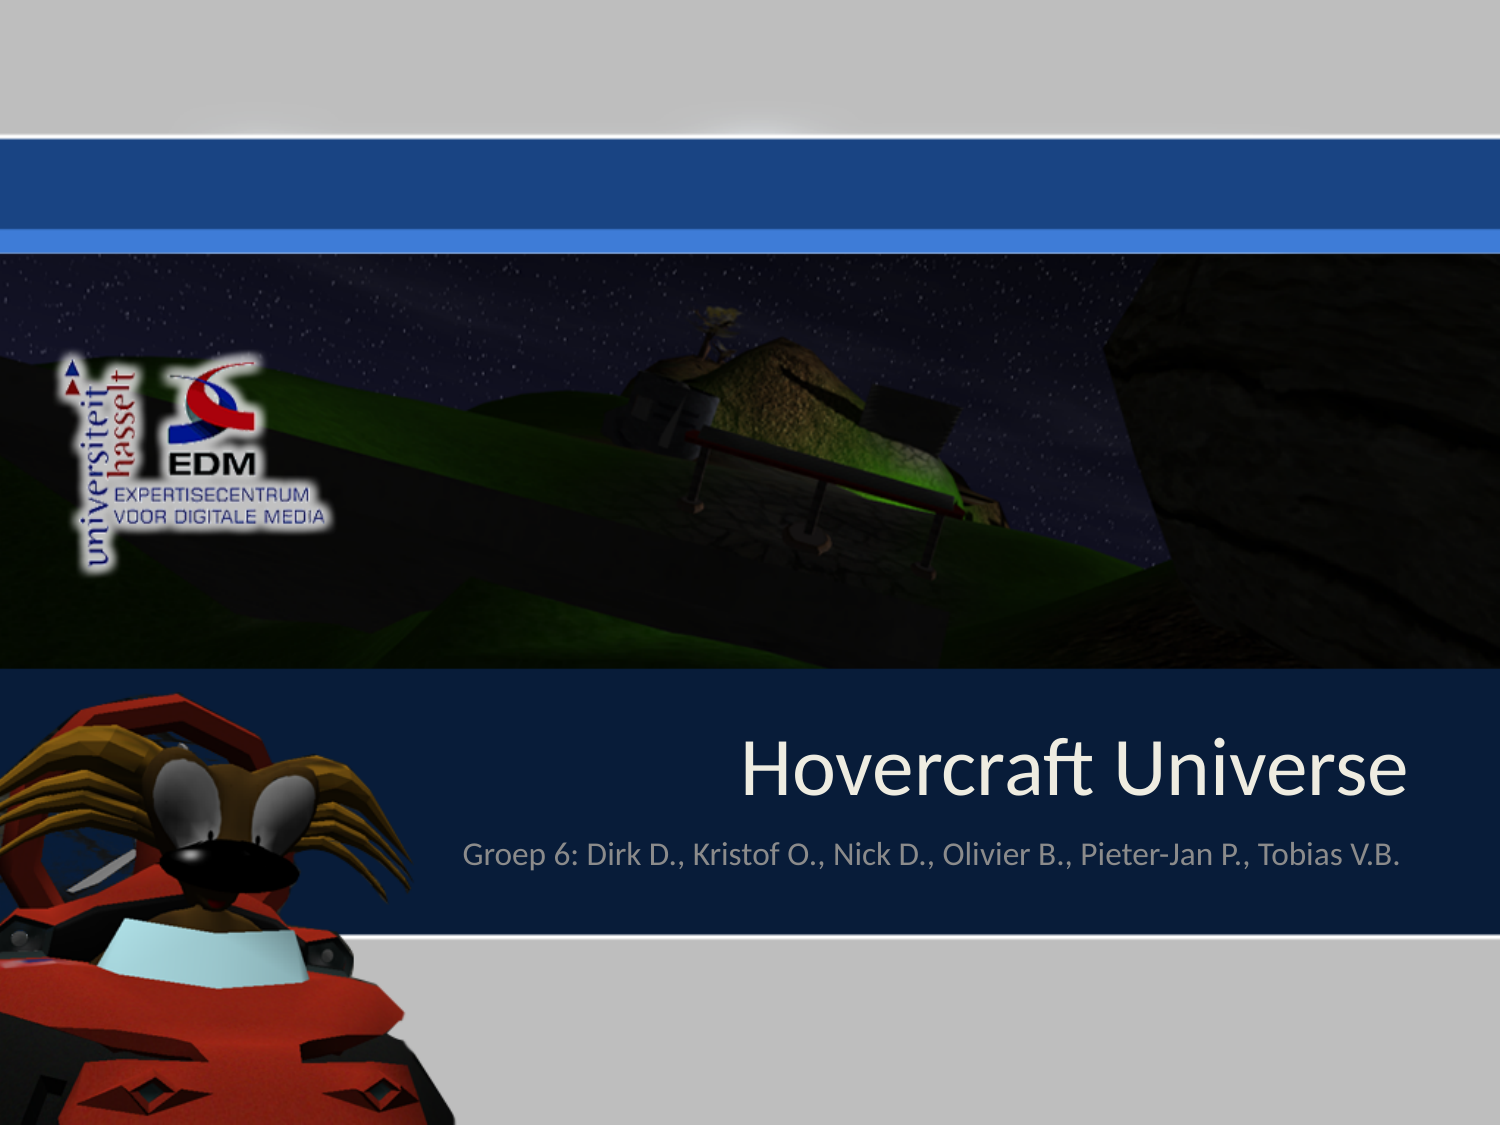

# Hovercraft Universe
Groep 6: Dirk D., Kristof O., Nick D., Olivier B., Pieter-Jan P., Tobias V.B.